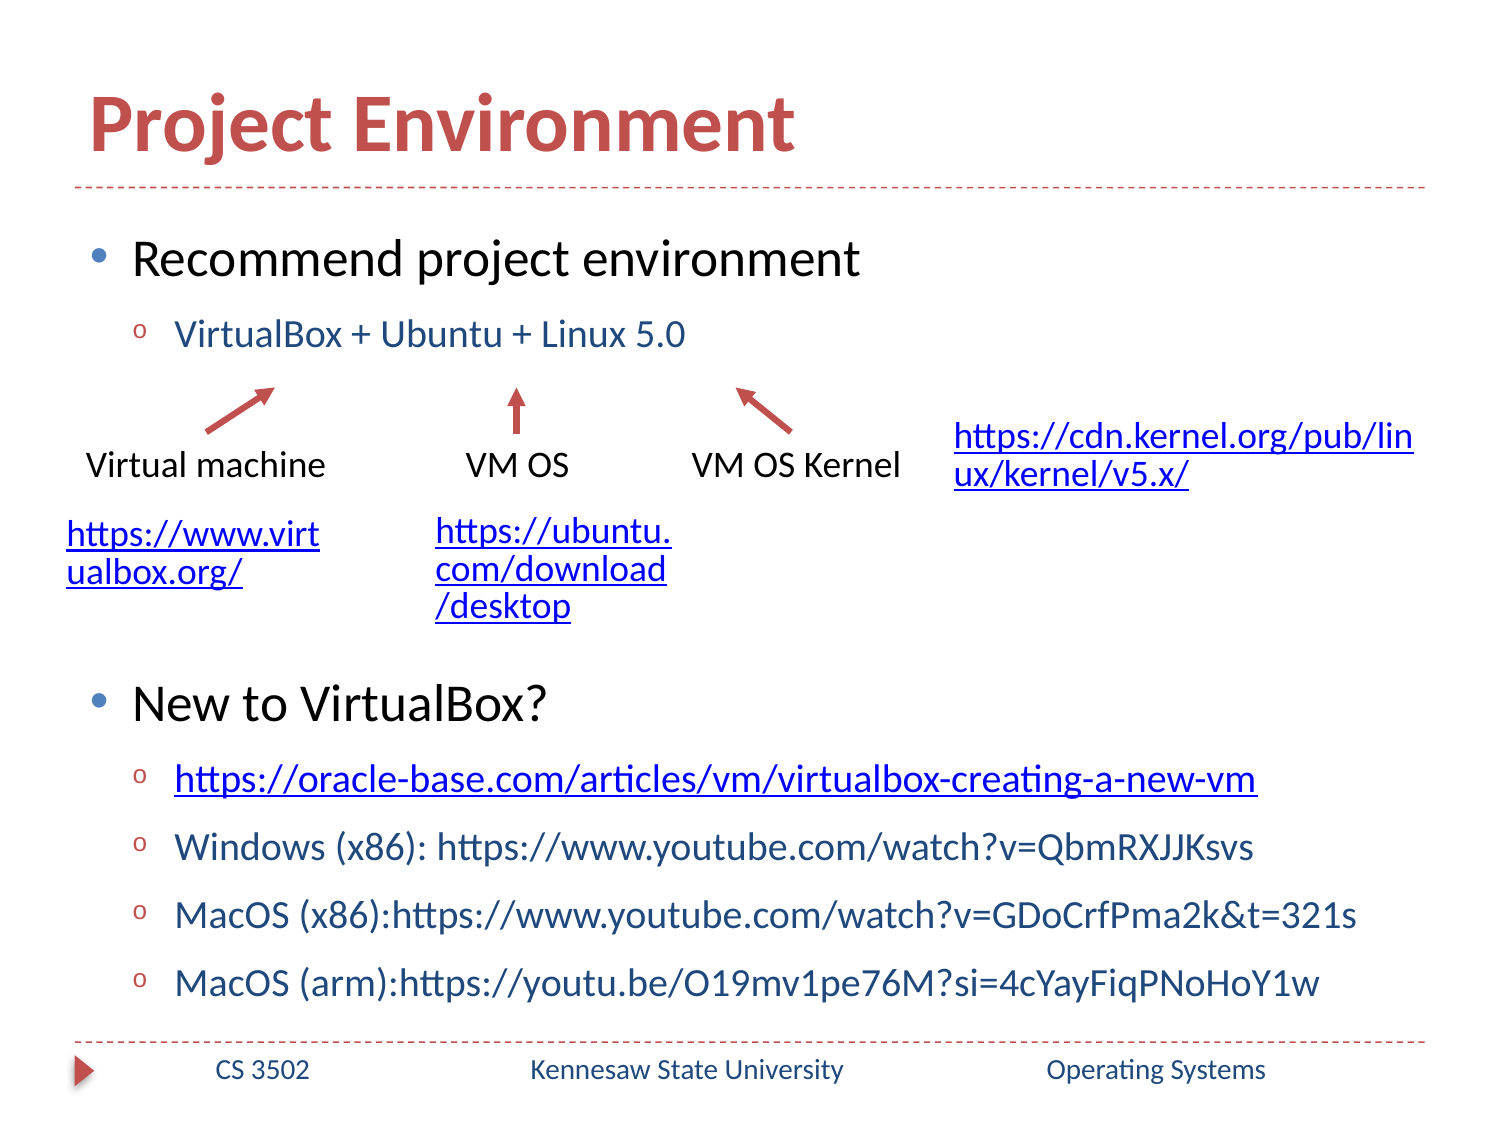

# Project Environment
Recommend project environment
VirtualBox + Ubuntu + Linux 5.0

New to VirtualBox?
https://oracle-base.com/articles/vm/virtualbox-creating-a-new-vm
Windows (x86): https://www.youtube.com/watch?v=QbmRXJJKsvs
MacOS (x86):https://www.youtube.com/watch?v=GDoCrfPma2k&t=321s
MacOS (arm):https://youtu.be/O19mv1pe76M?si=4cYayFiqPNoHoY1w
https://cdn.kernel.org/pub/linux/kernel/v5.x/
Virtual machine
VM OS
VM OS Kernel
https://ubuntu.com/download/desktop
https://www.virtualbox.org/
CS 3502
Kennesaw State University
Operating Systems